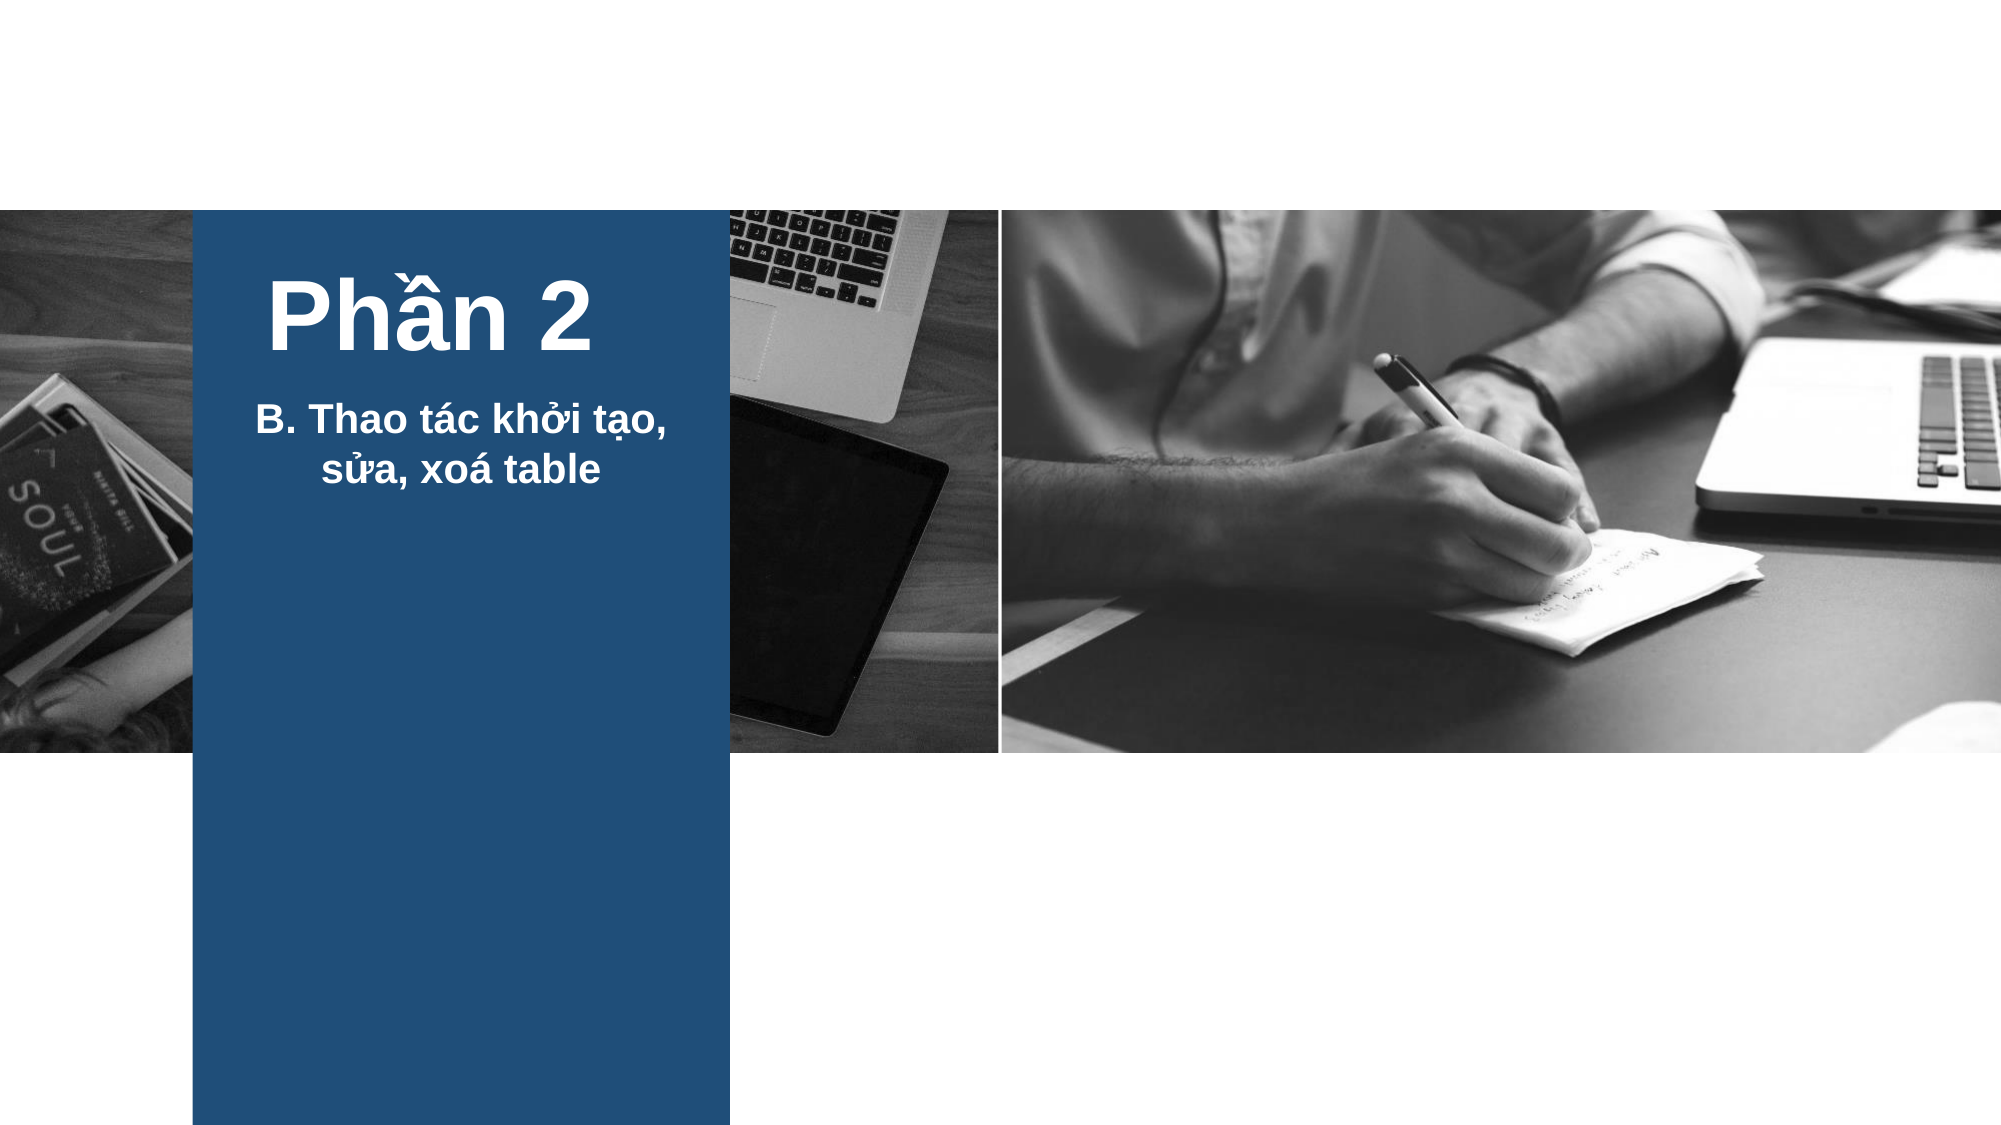

Phần 2
B. Thao tác khởi tạo, sửa, xoá table